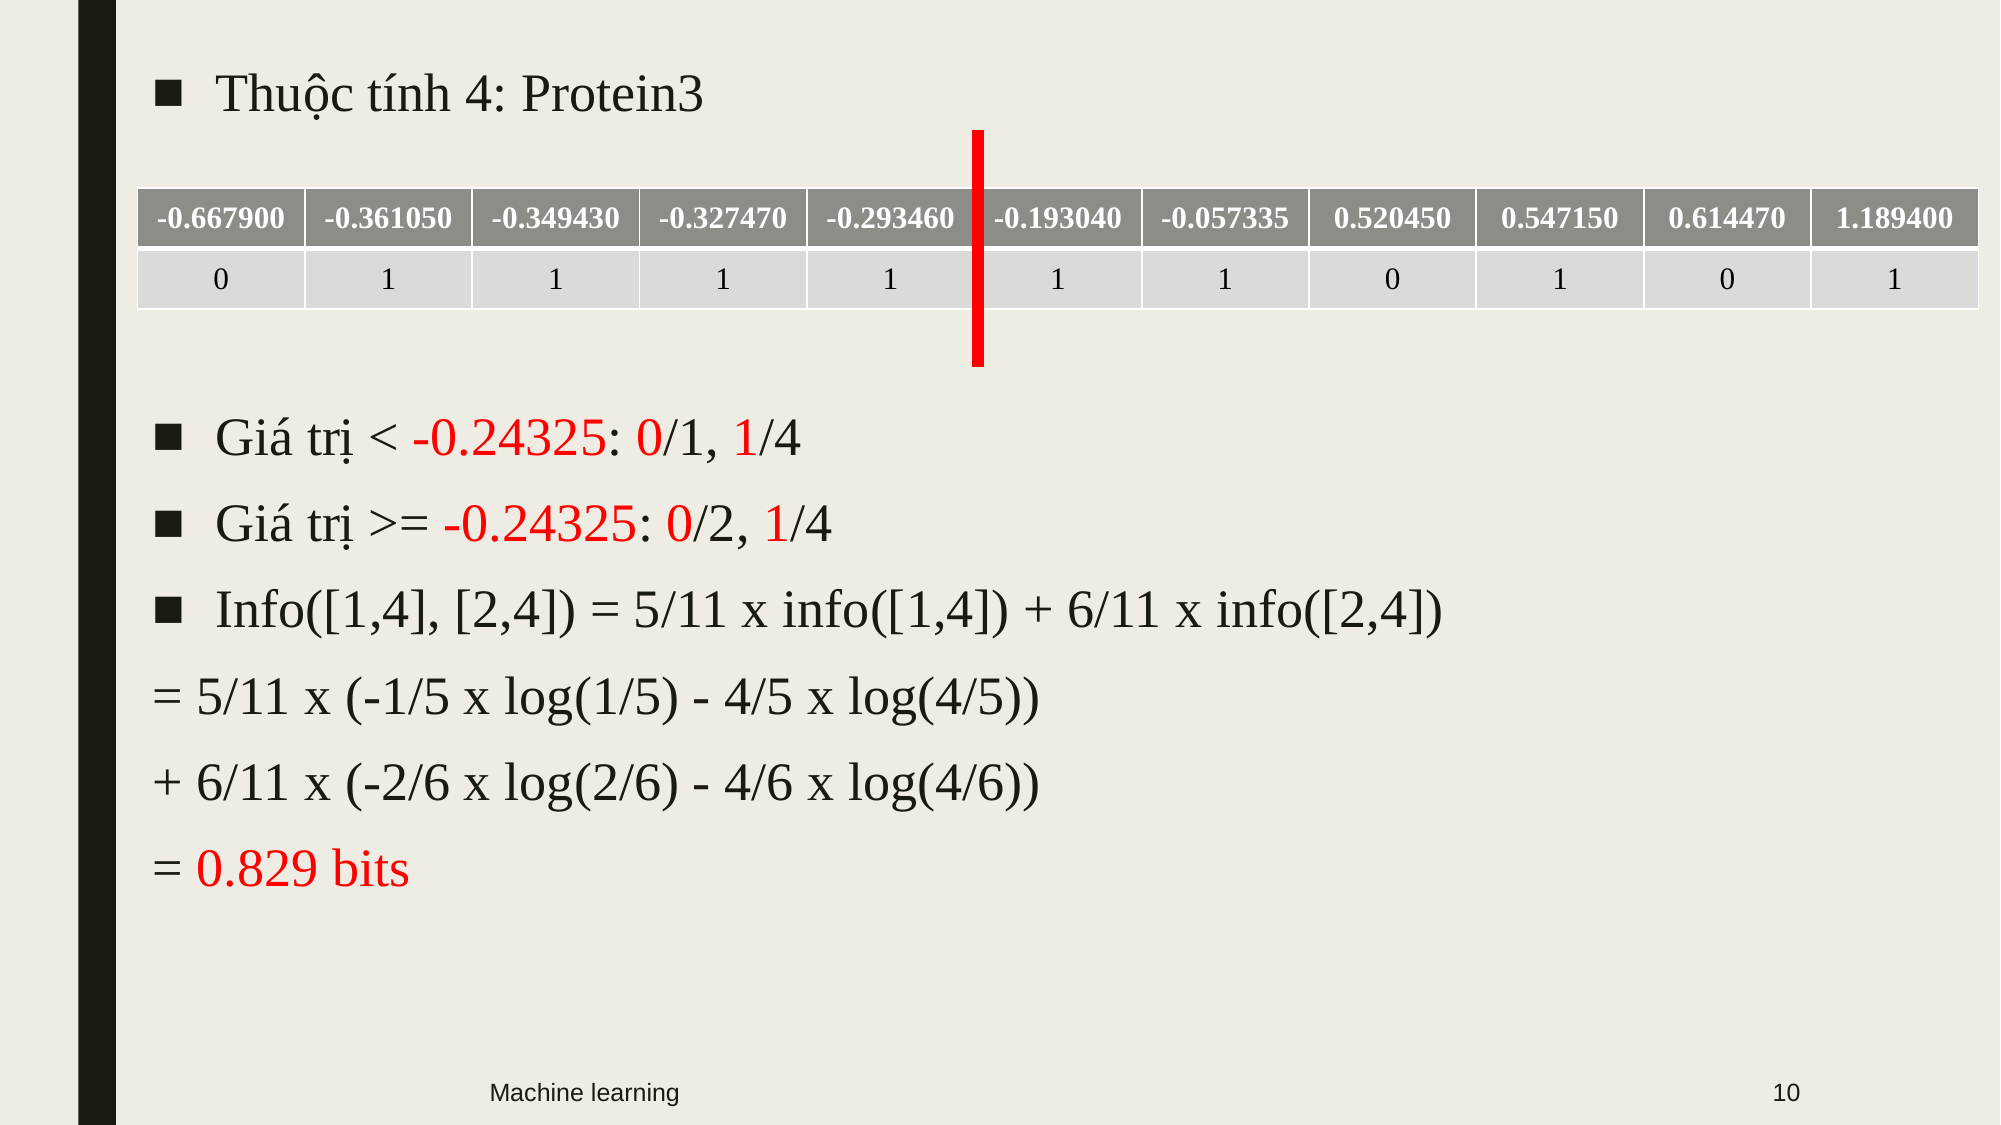

Thuộc tính 4: Protein3

Giá trị < -0.24325: 0/1, 1/4
Giá trị >= -0.24325: 0/2, 1/4
Info([1,4], [2,4]) = 5/11 x info([1,4]) + 6/11 x info([2,4])
= 5/11 x (-1/5 x log(1/5) - 4/5 x log(4/5))
+ 6/11 x (-2/6 x log(2/6) - 4/6 x log(4/6))
= 0.829 bits

| -0.667900 | -0.361050 | -0.349430 | -0.327470 | -0.293460 | -0.193040 | -0.057335 | 0.520450 | 0.547150 | 0.614470 | 1.189400 |
| --- | --- | --- | --- | --- | --- | --- | --- | --- | --- | --- |
| 0 | 1 | 1 | 1 | 1 | 1 | 1 | 0 | 1 | 0 | 1 |
Machine learning
10